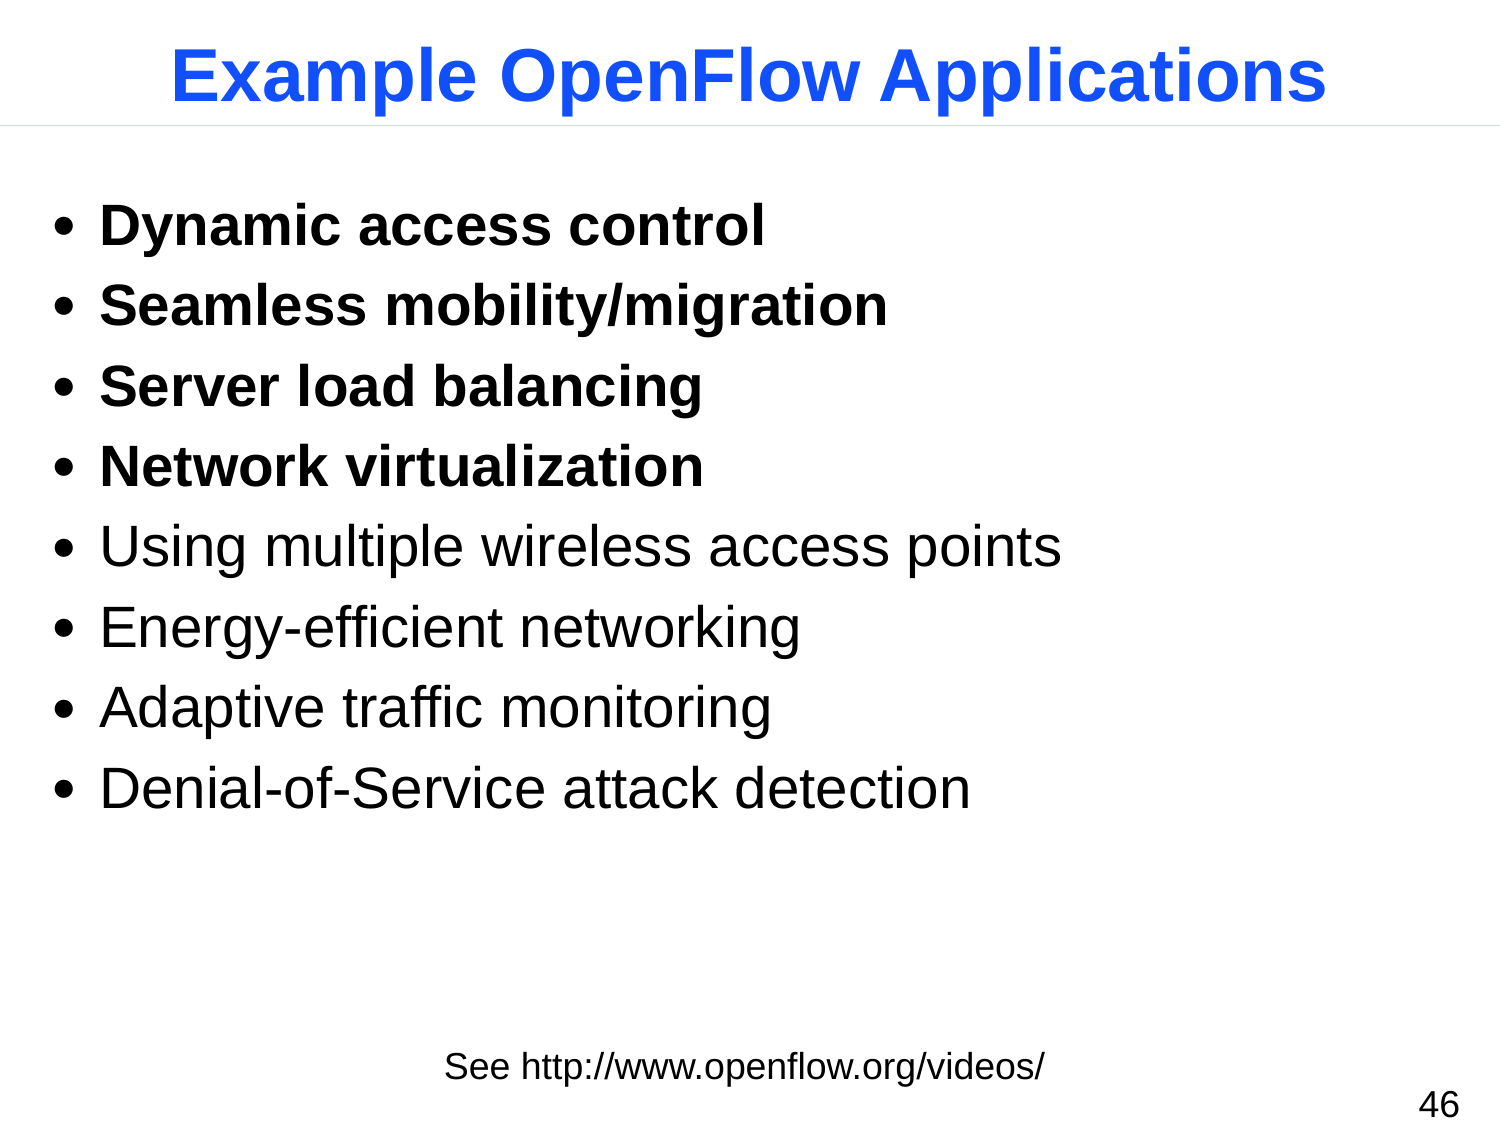

# Example OpenFlow Applications
Dynamic access control
Seamless mobility/migration
Server load balancing
Network virtualization
Using multiple wireless access points
Energy-efficient networking
Adaptive traffic monitoring
Denial-of-Service attack detection
See http://www.openflow.org/videos/